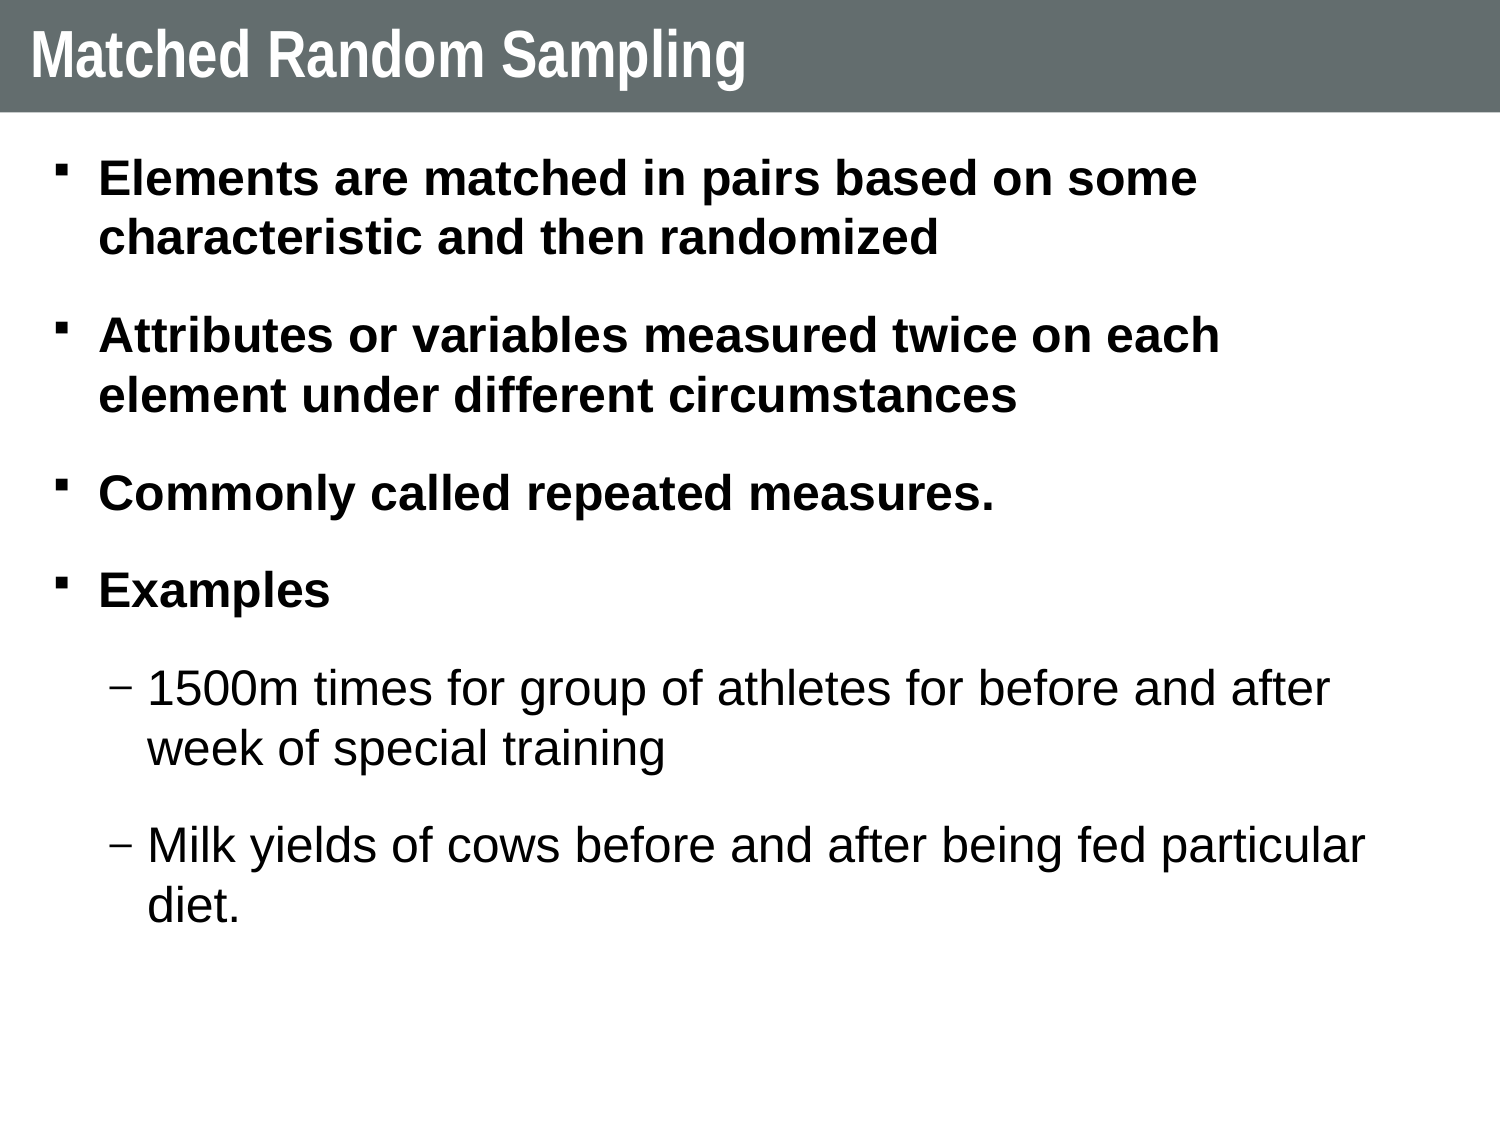

76
# Matched Random Sampling
Elements are matched in pairs based on some characteristic and then randomized
Attributes or variables measured twice on each element under different circumstances
Commonly called repeated measures.
Examples
1500m times for group of athletes for before and after week of special training
Milk yields of cows before and after being fed particular diet.